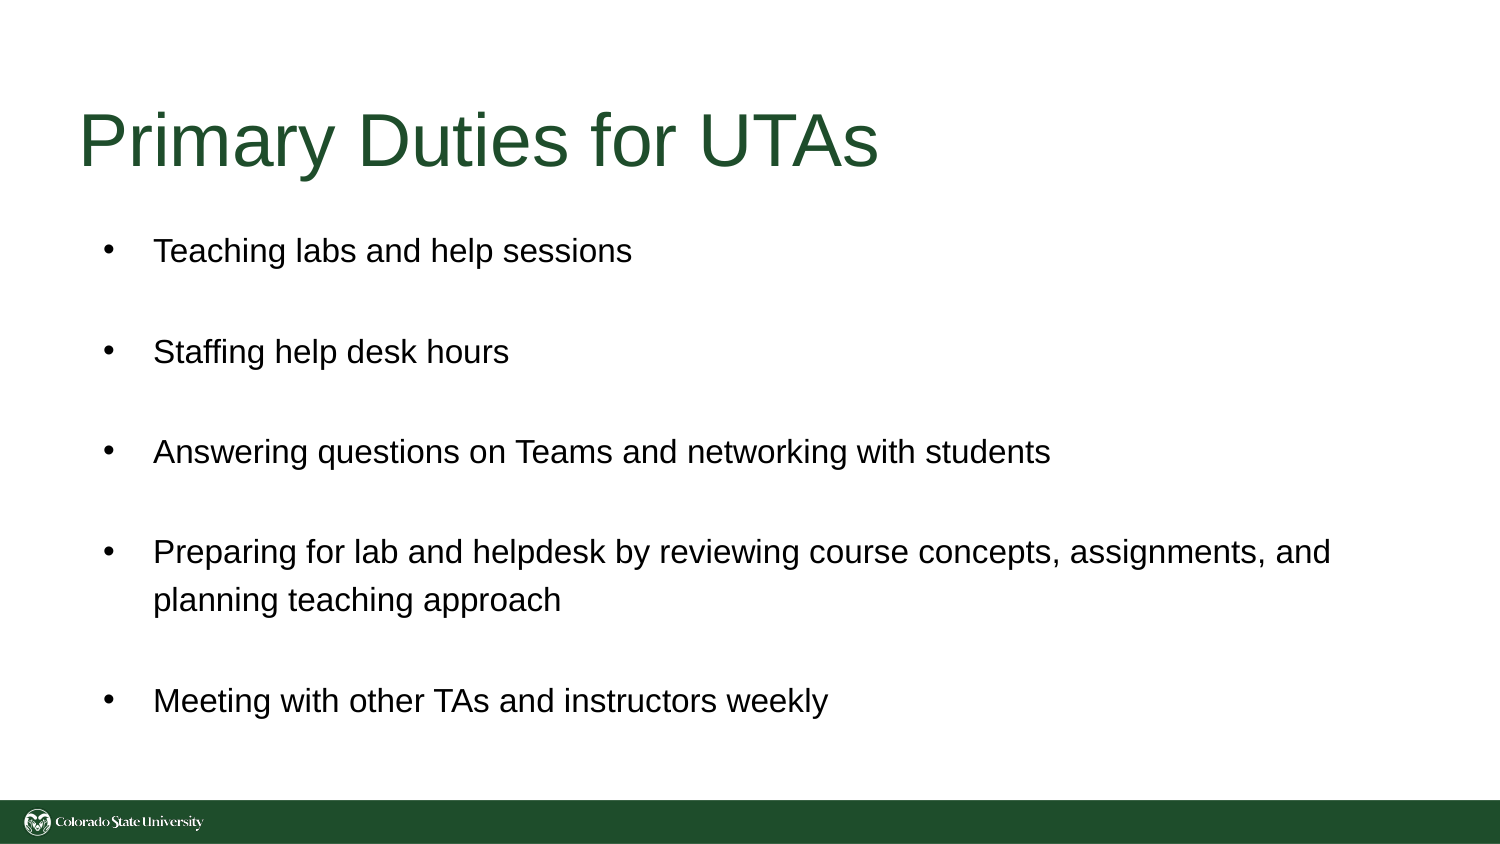

# Primary Duties for UTAs
Teaching labs and help sessions

Staffing help desk hours

Answering questions on Teams and networking with students

Preparing for lab and helpdesk by reviewing course concepts, assignments, and planning teaching approach

Meeting with other TAs and instructors weekly